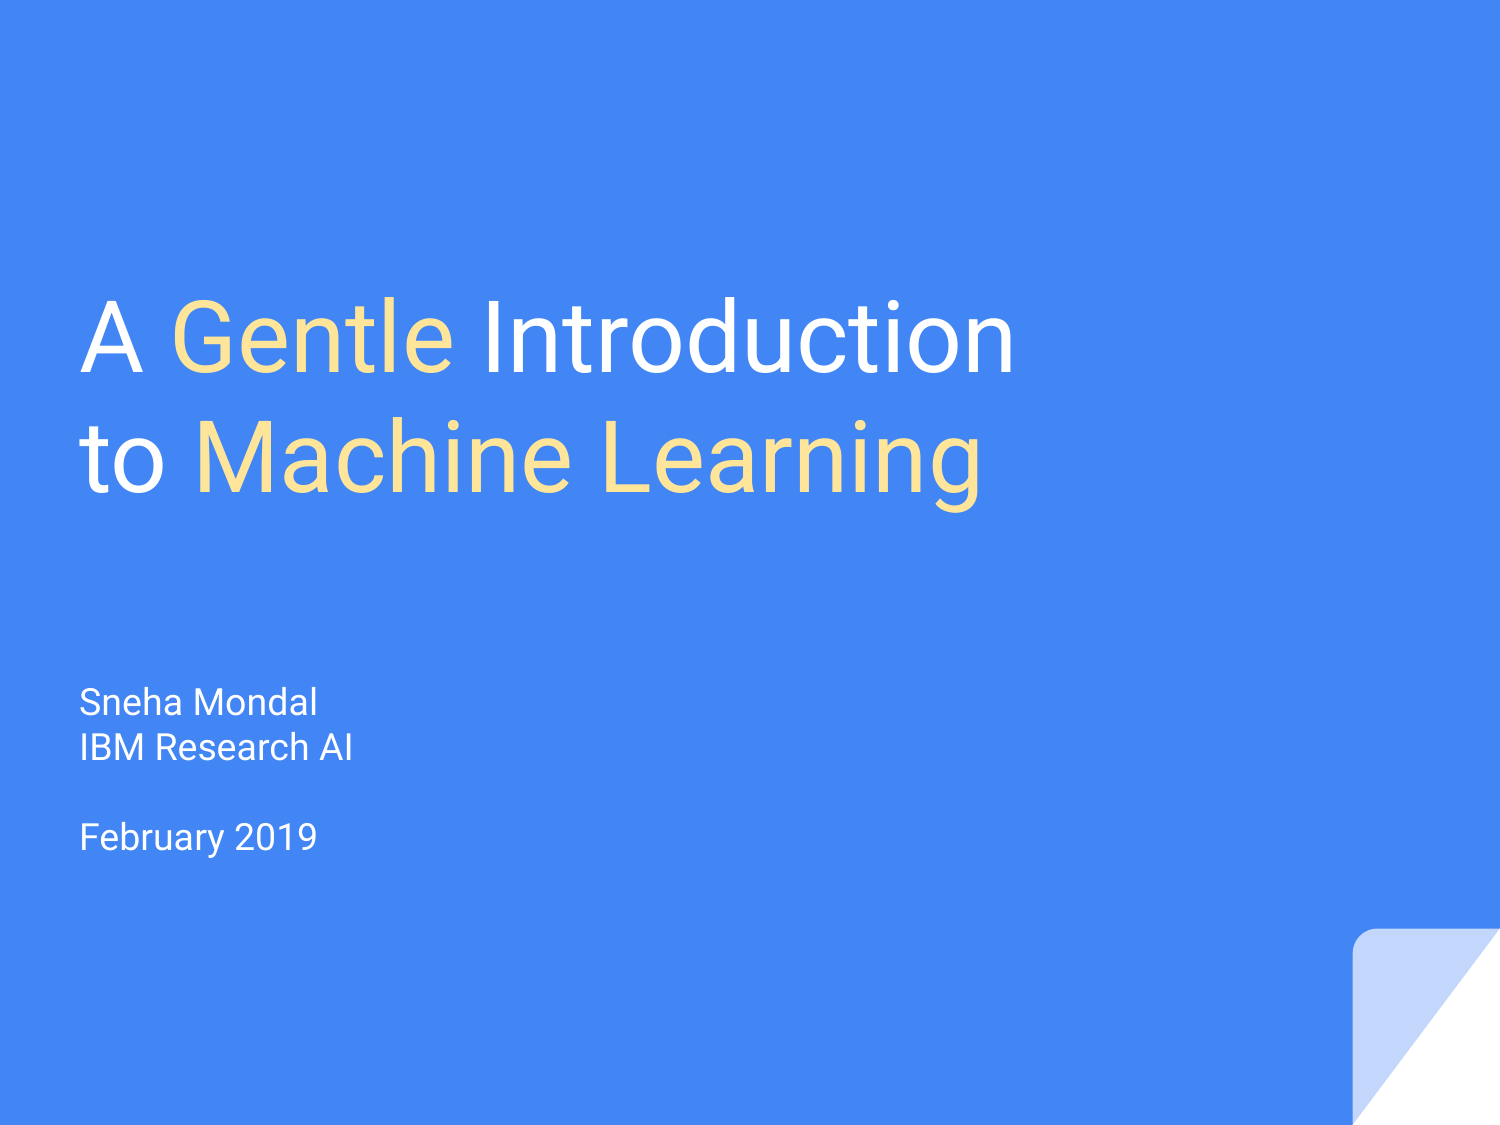

# A Gentle Introduction
to Machine Learning

Sneha Mondal
IBM Research AI

February 2019